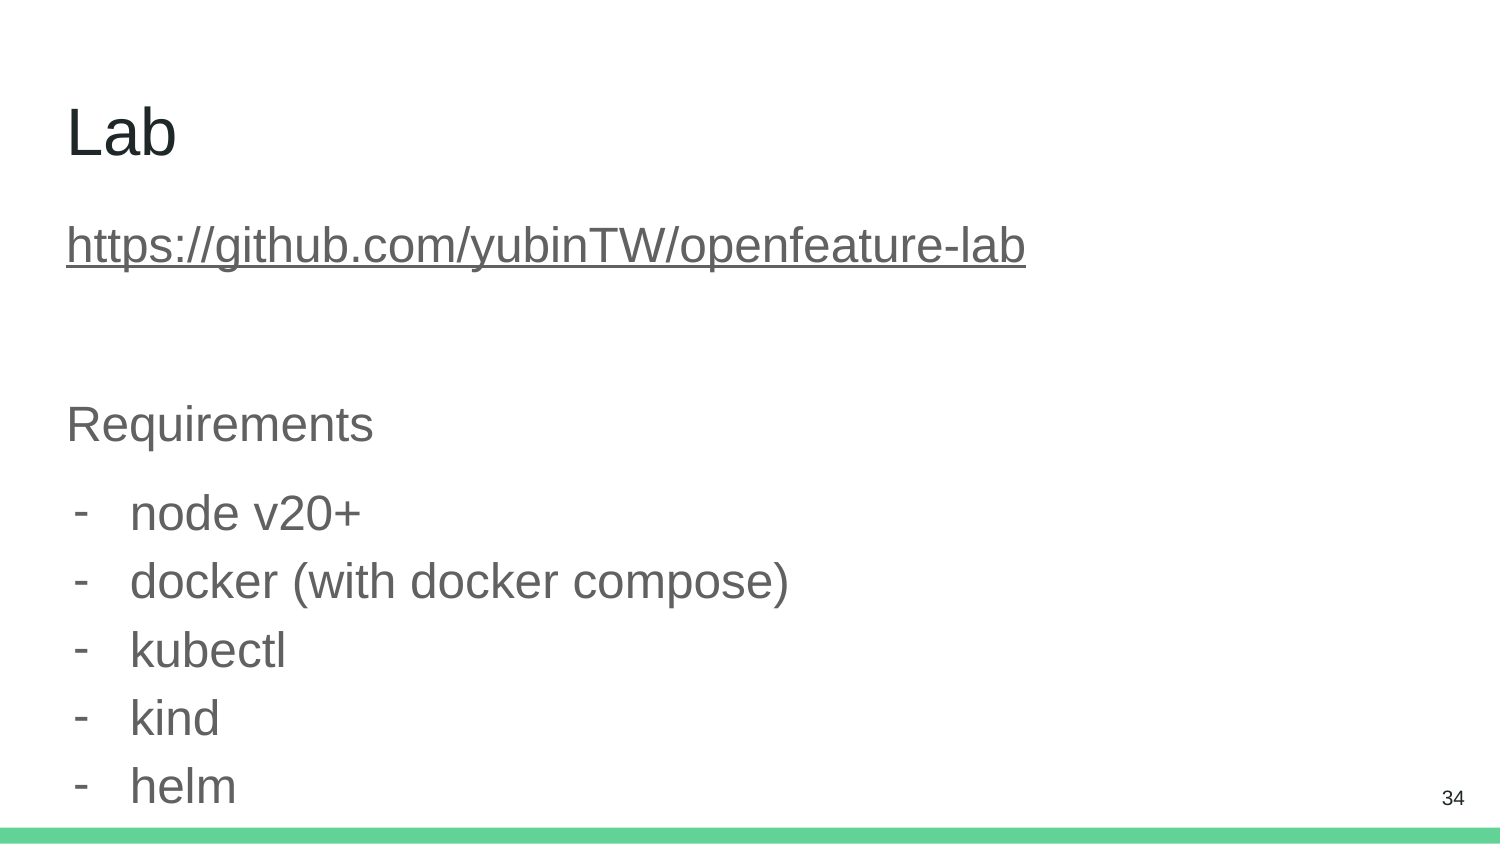

# Lab
https://github.com/yubinTW/openfeature-lab

Requirements
node v20+
docker (with docker compose)
kubectl
kind
helm
34